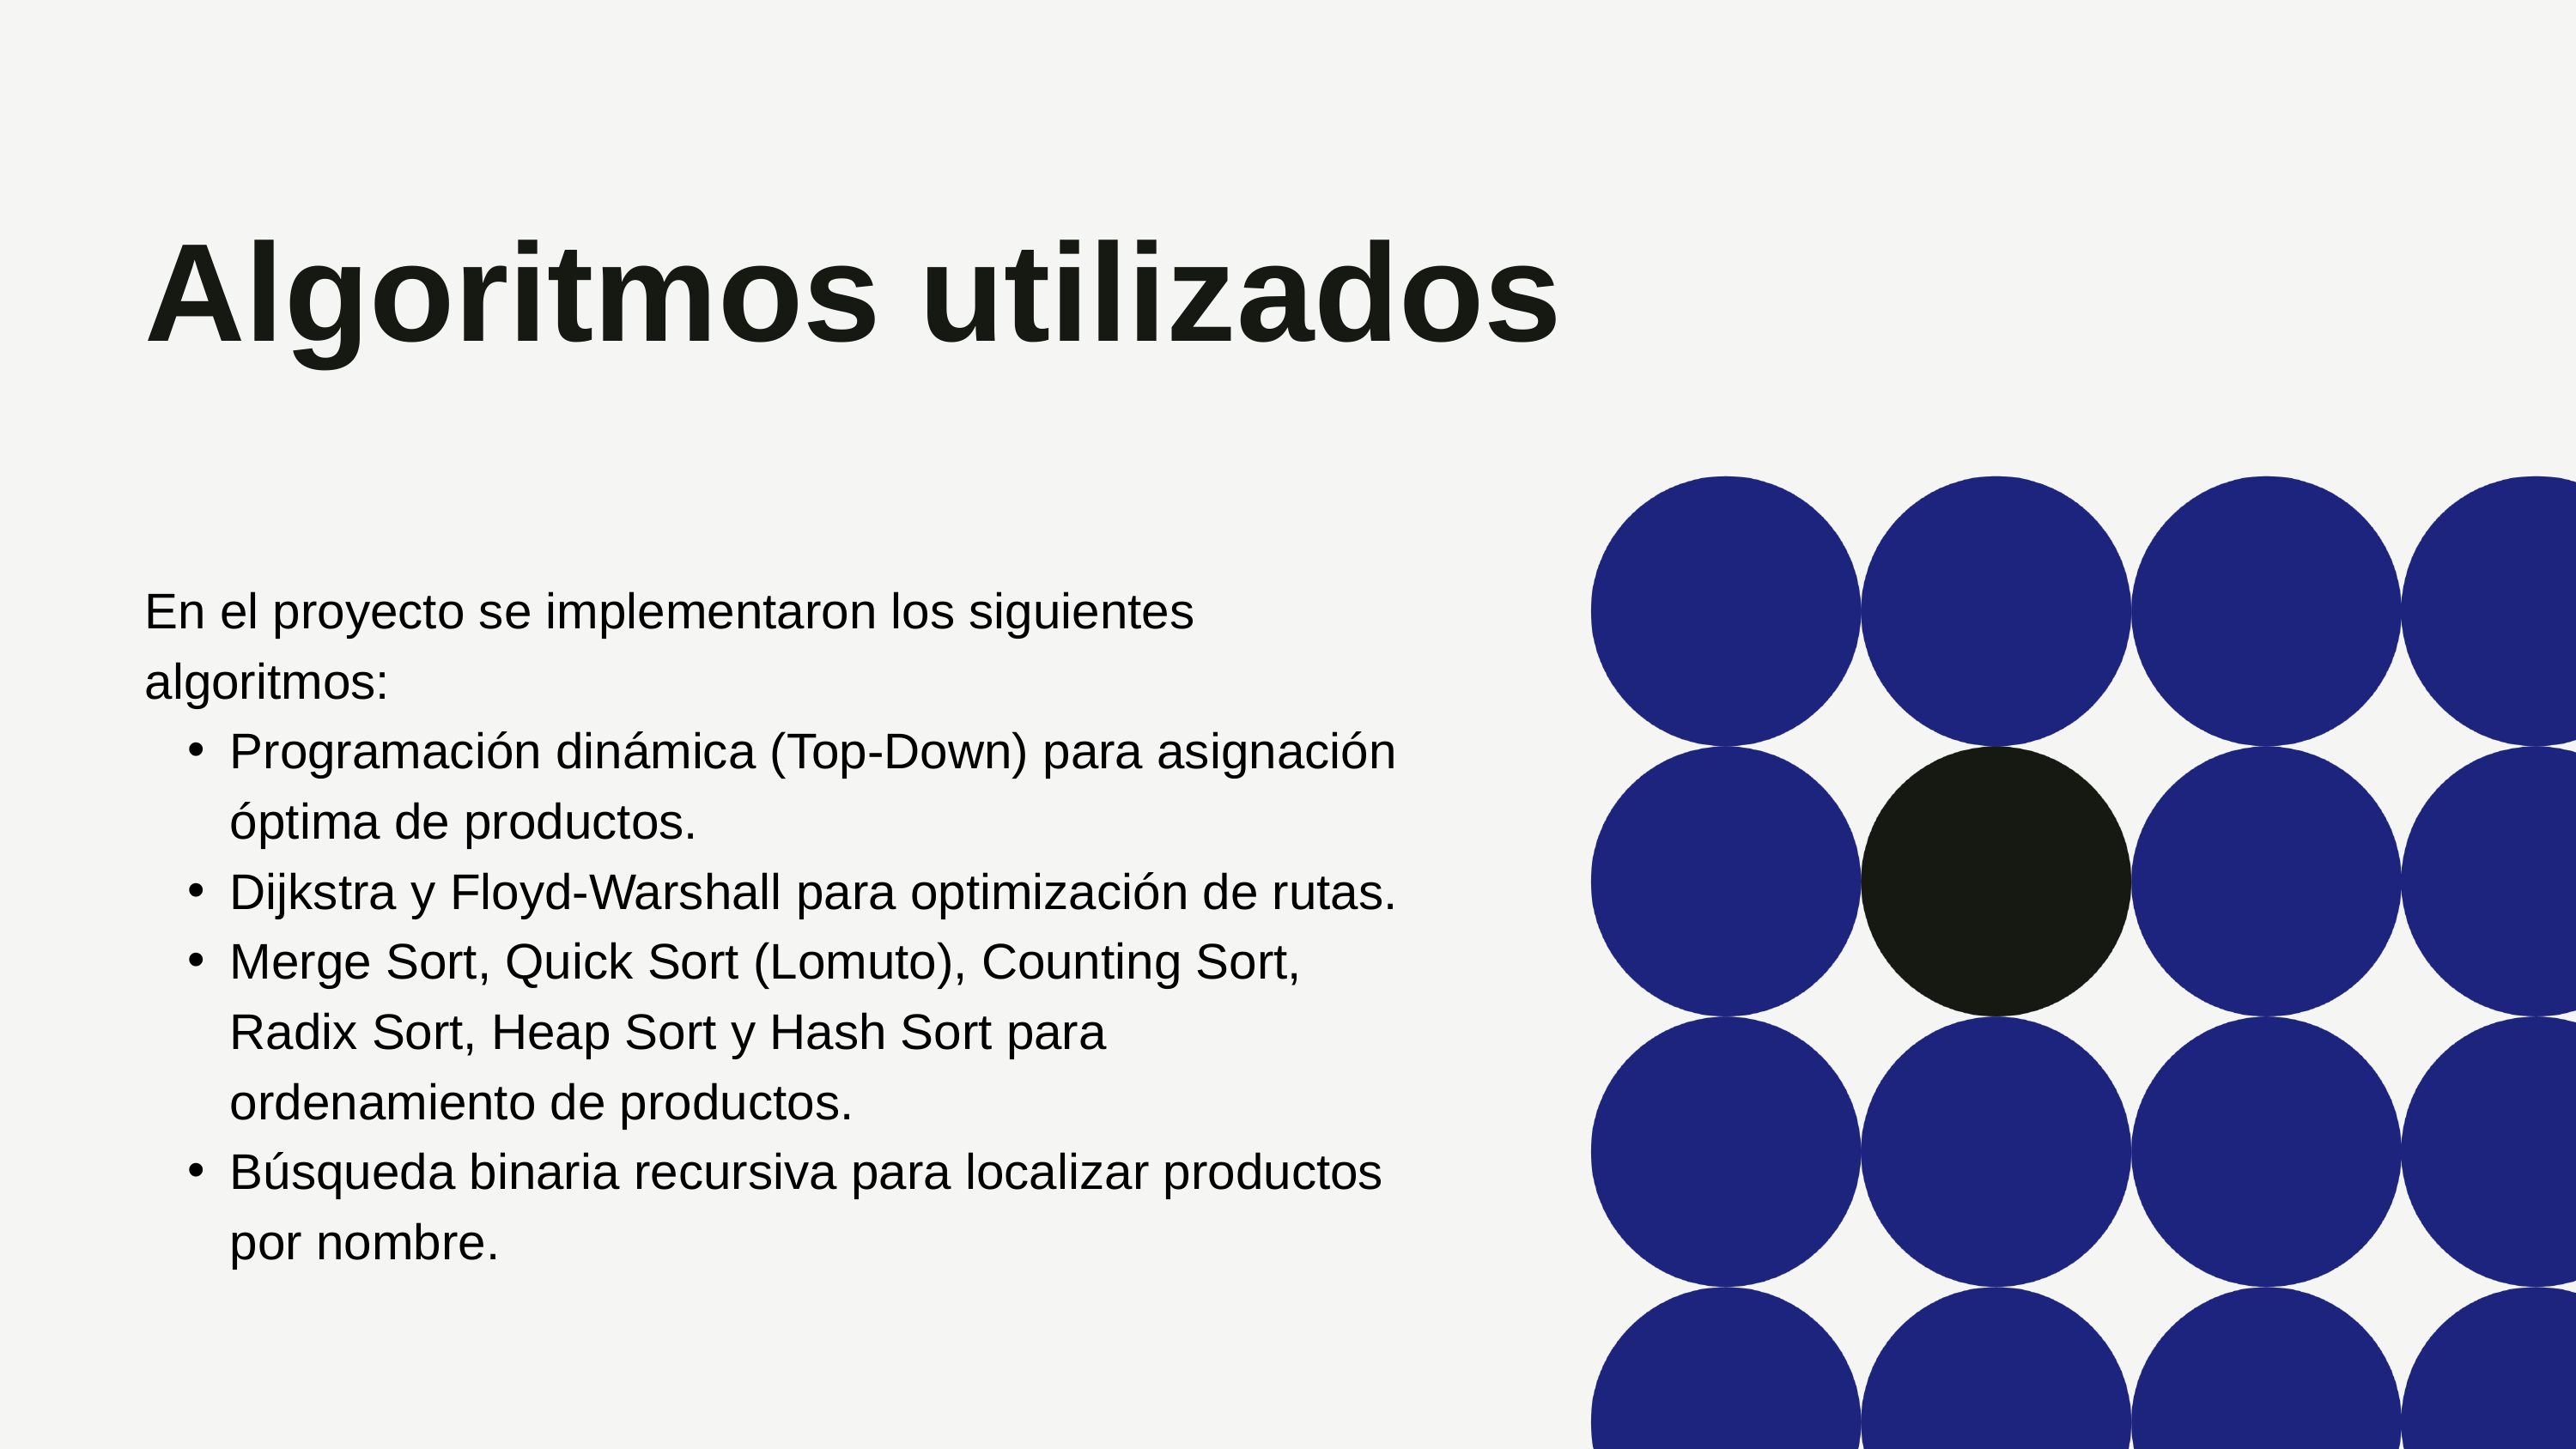

Algoritmos utilizados

En el proyecto se implementaron los siguientes algoritmos:
Programación dinámica (Top-Down) para asignación óptima de productos.
Dijkstra y Floyd-Warshall para optimización de rutas.
Merge Sort, Quick Sort (Lomuto), Counting Sort, Radix Sort, Heap Sort y Hash Sort para ordenamiento de productos.
Búsqueda binaria recursiva para localizar productos por nombre.